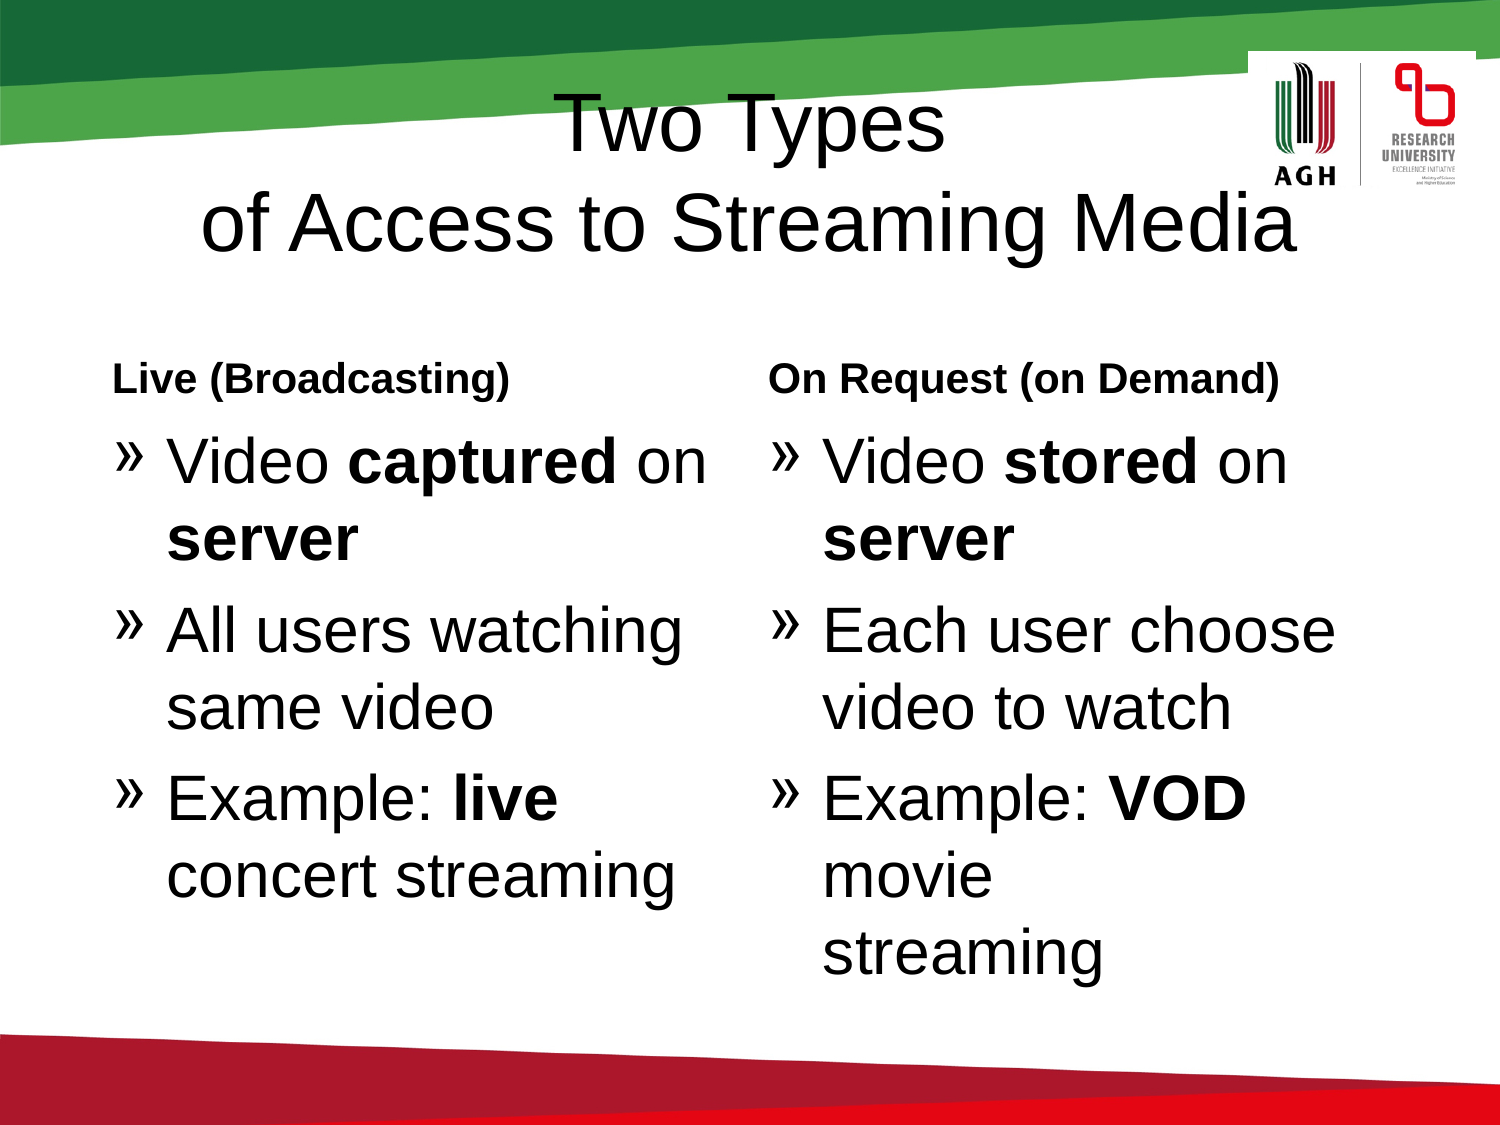

# Two Types of Access to Streaming Media
Live (Broadcasting)
On Request (on Demand)
Video captured on server
All users watching same video
Example: live concert streaming
Video stored on server
Each user choose video to watch
Example: VOD movie
streaming